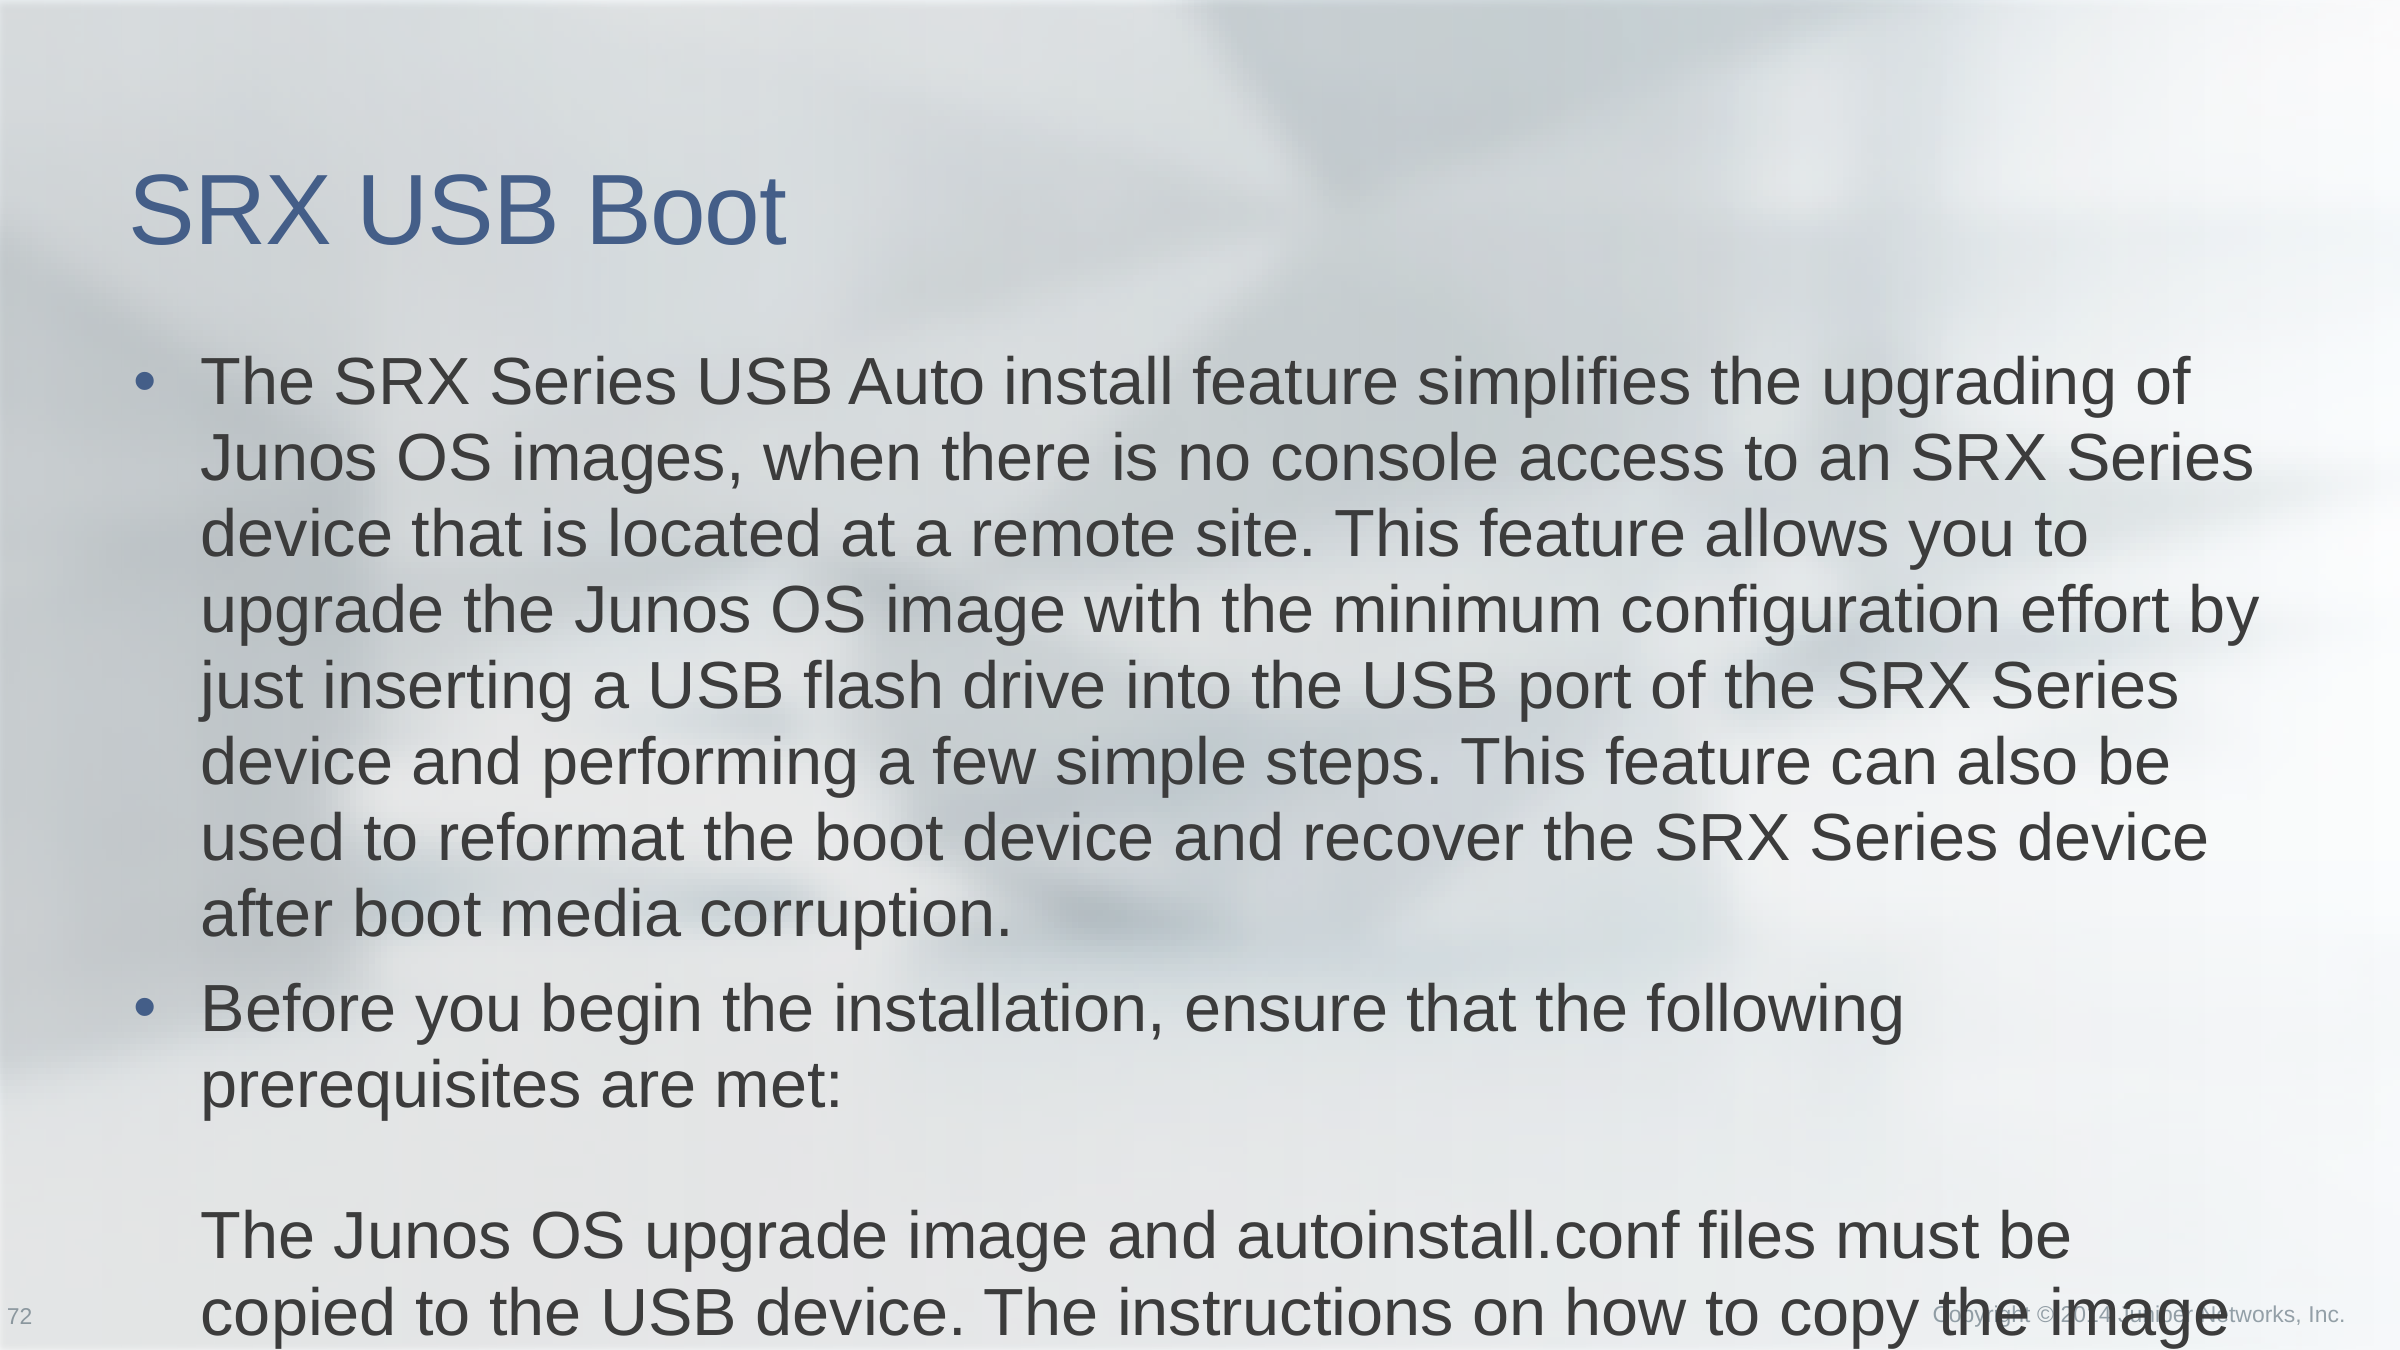

# SRX USB Boot
The SRX Series USB Auto install feature simplifies the upgrading of Junos OS images, when there is no console access to an SRX Series device that is located at a remote site. This feature allows you to upgrade the Junos OS image with the minimum configuration effort by just inserting a USB flash drive into the USB port of the SRX Series device and performing a few simple steps. This feature can also be used to reformat the boot device and recover the SRX Series device after boot media corruption.
Before you begin the installation, ensure that the following prerequisites are met:
The Junos OS upgrade image and autoinstall.conf files must be copied to the USB device. The instructions on how to copy the image and create the file are provided below. Make sure that adequate space is available on the SRX Series device to install the software image.